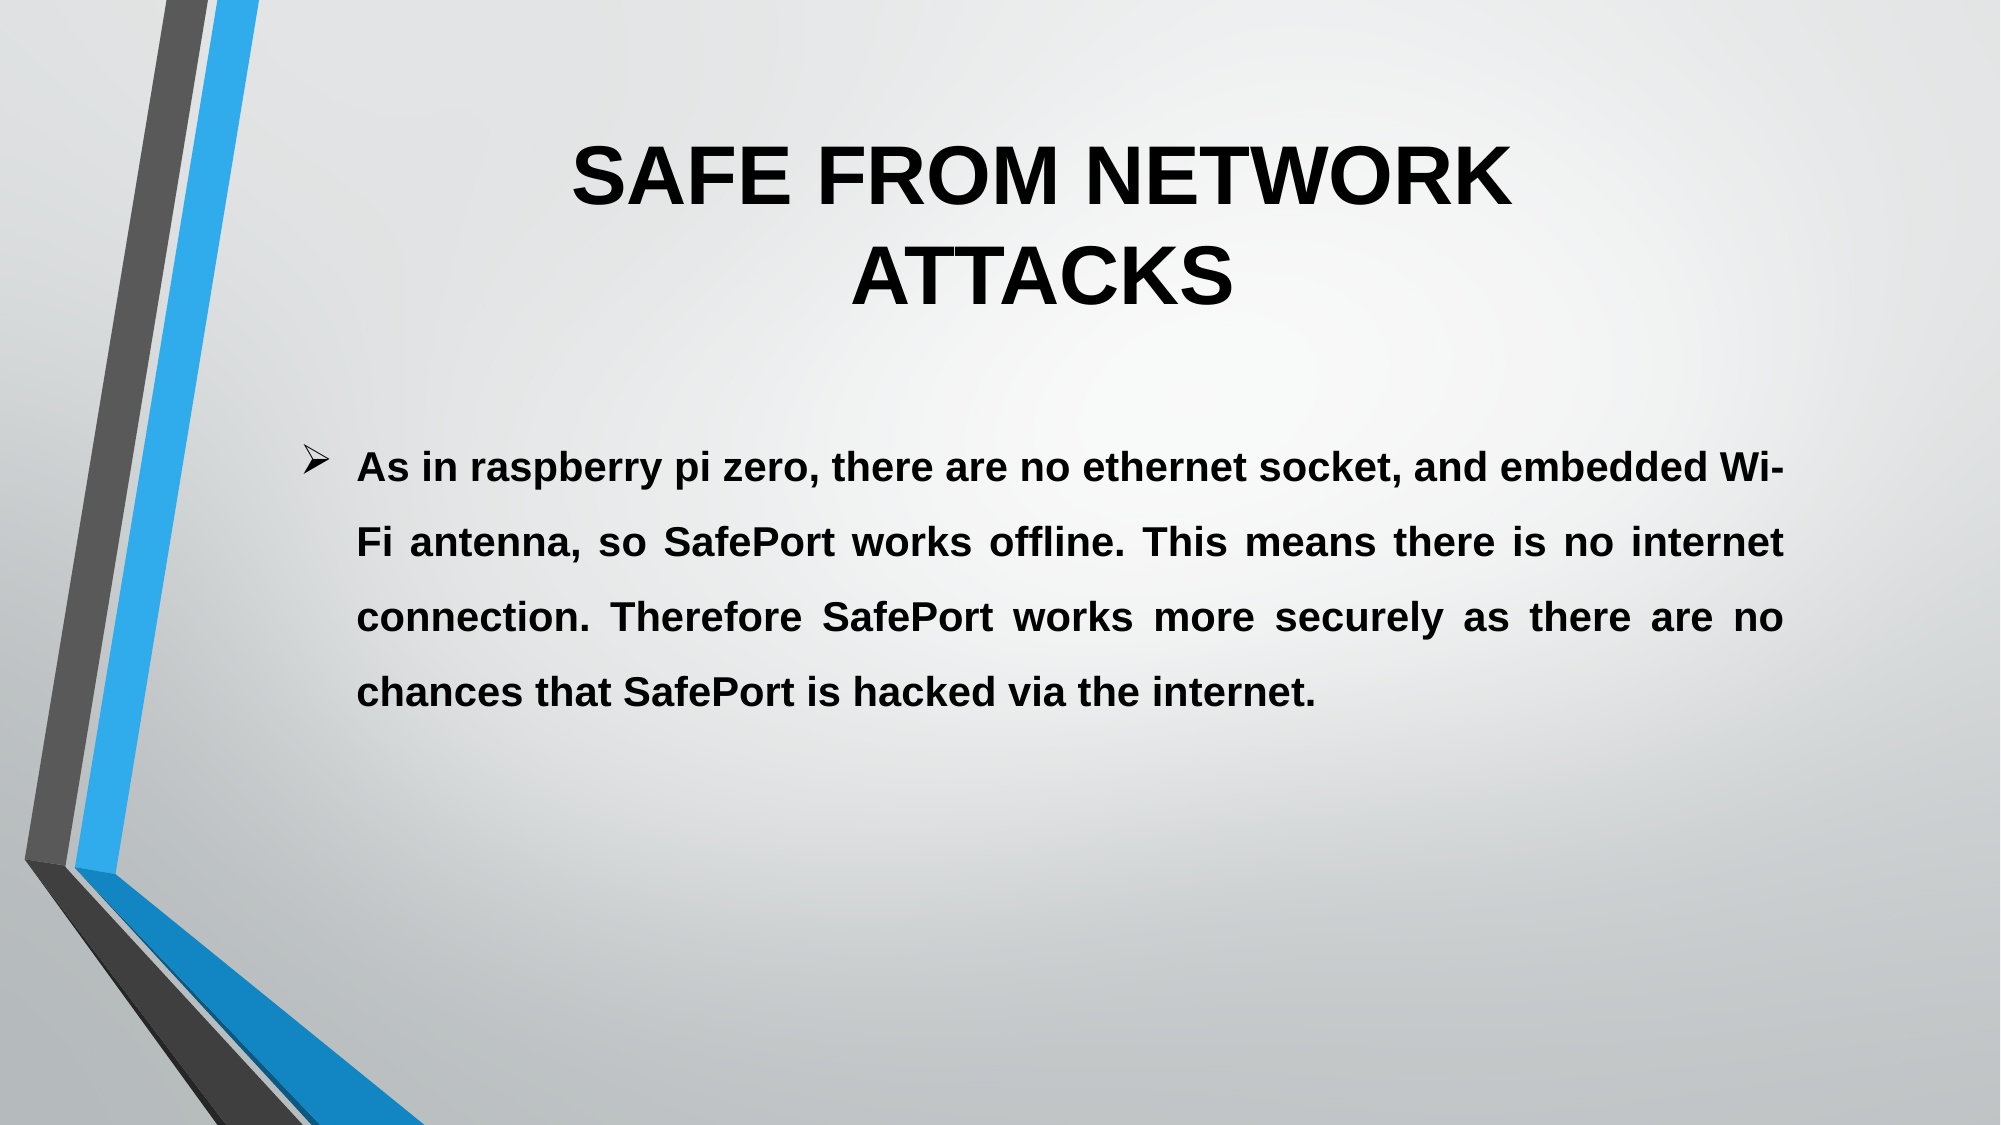

SAFE FROM NETWORK ATTACKS

As in raspberry pi zero, there are no ethernet socket, and embedded Wi-Fi antenna, so SafePort works offline. This means there is no internet connection. Therefore SafePort works more securely as there are no chances that SafePort is hacked via the internet.